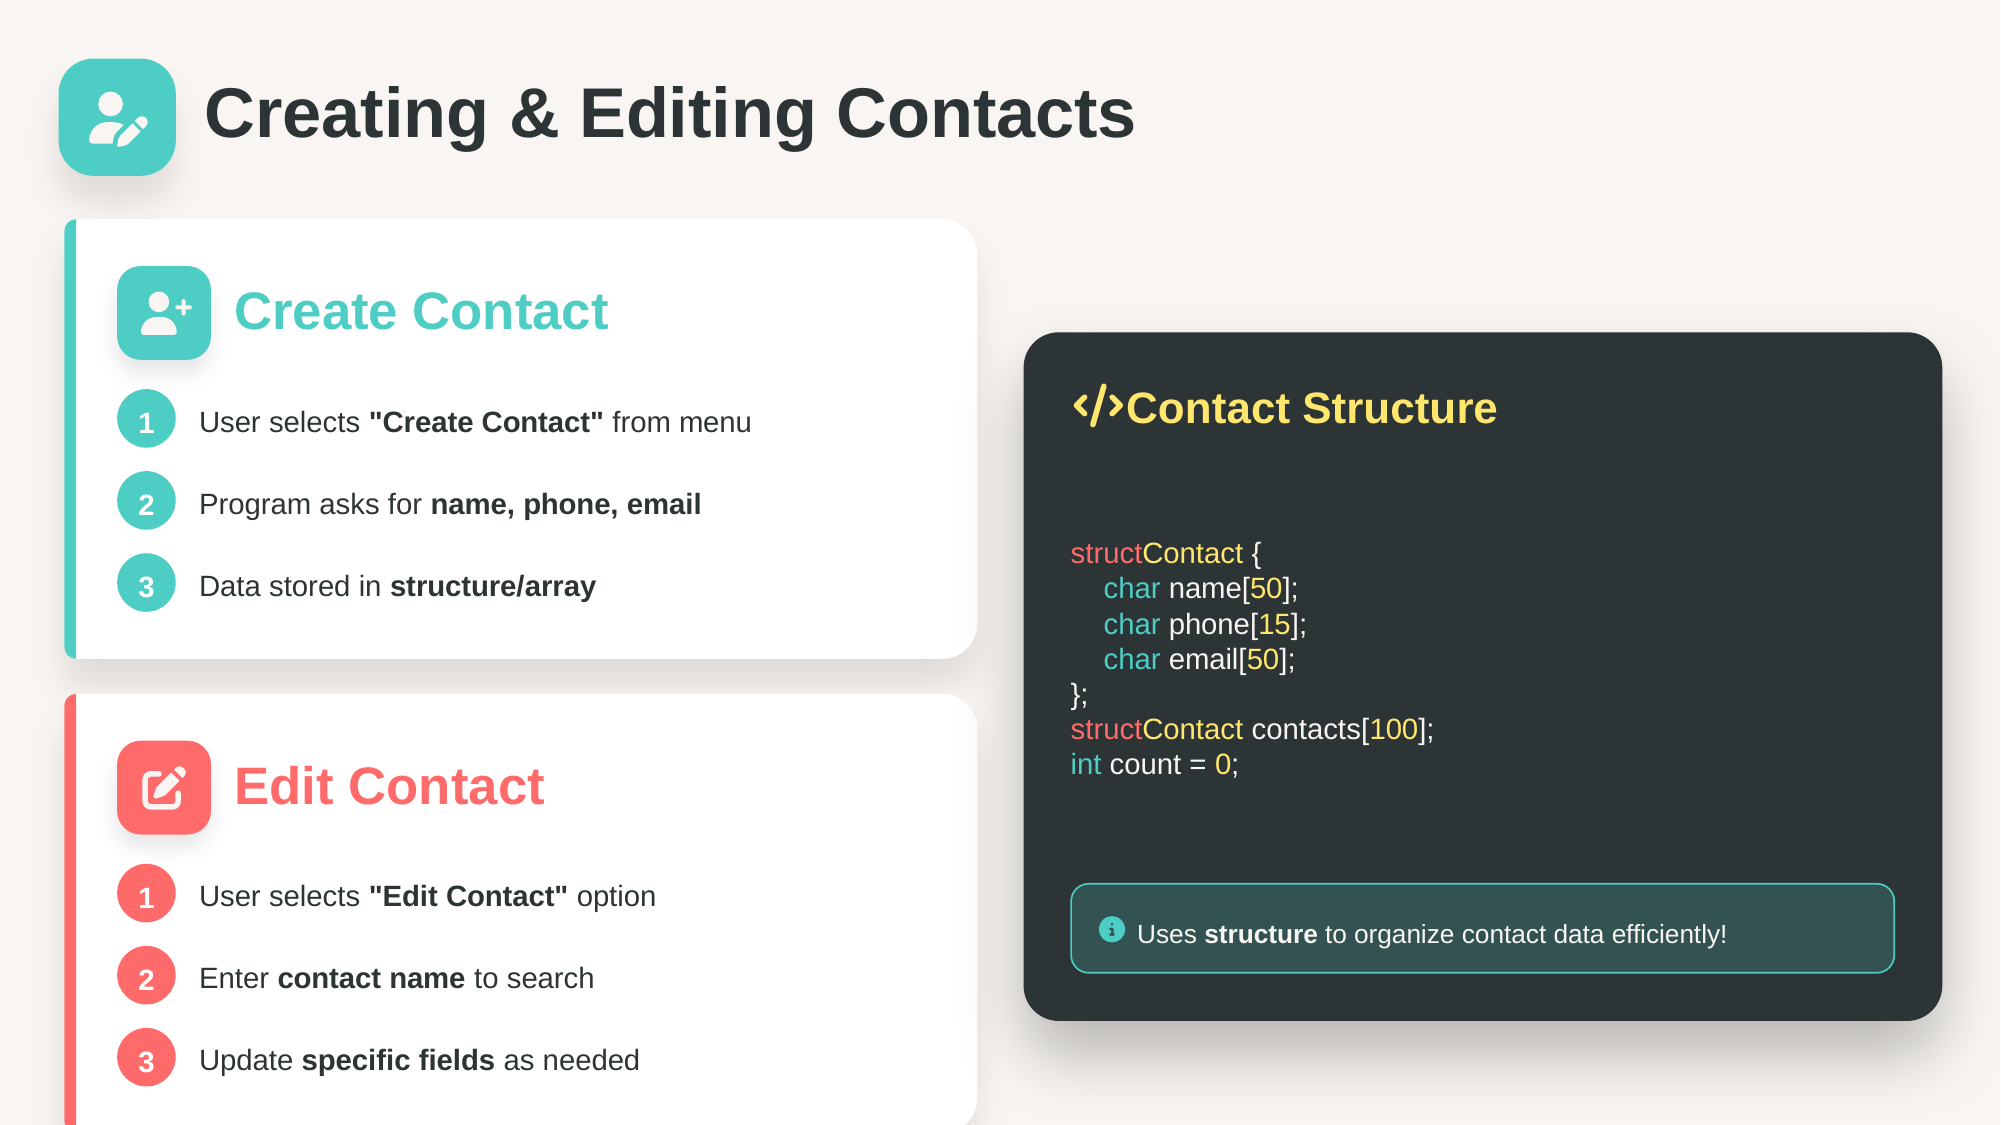

Creating & Editing Contacts

Create Contact

Contact Structure

1

User selects "Create Contact" from menu
structContact {
    char name[50];
    char phone[15];
    char email[50];
};
structContact contacts[100];
int count = 0;
2

Program asks for name, phone, email
3

Data stored in structure/array

Edit Contact

1

User selects "Edit Contact" option

Uses structure to organize contact data efficiently!

2

Enter contact name to search
3

Update specific fields as needed